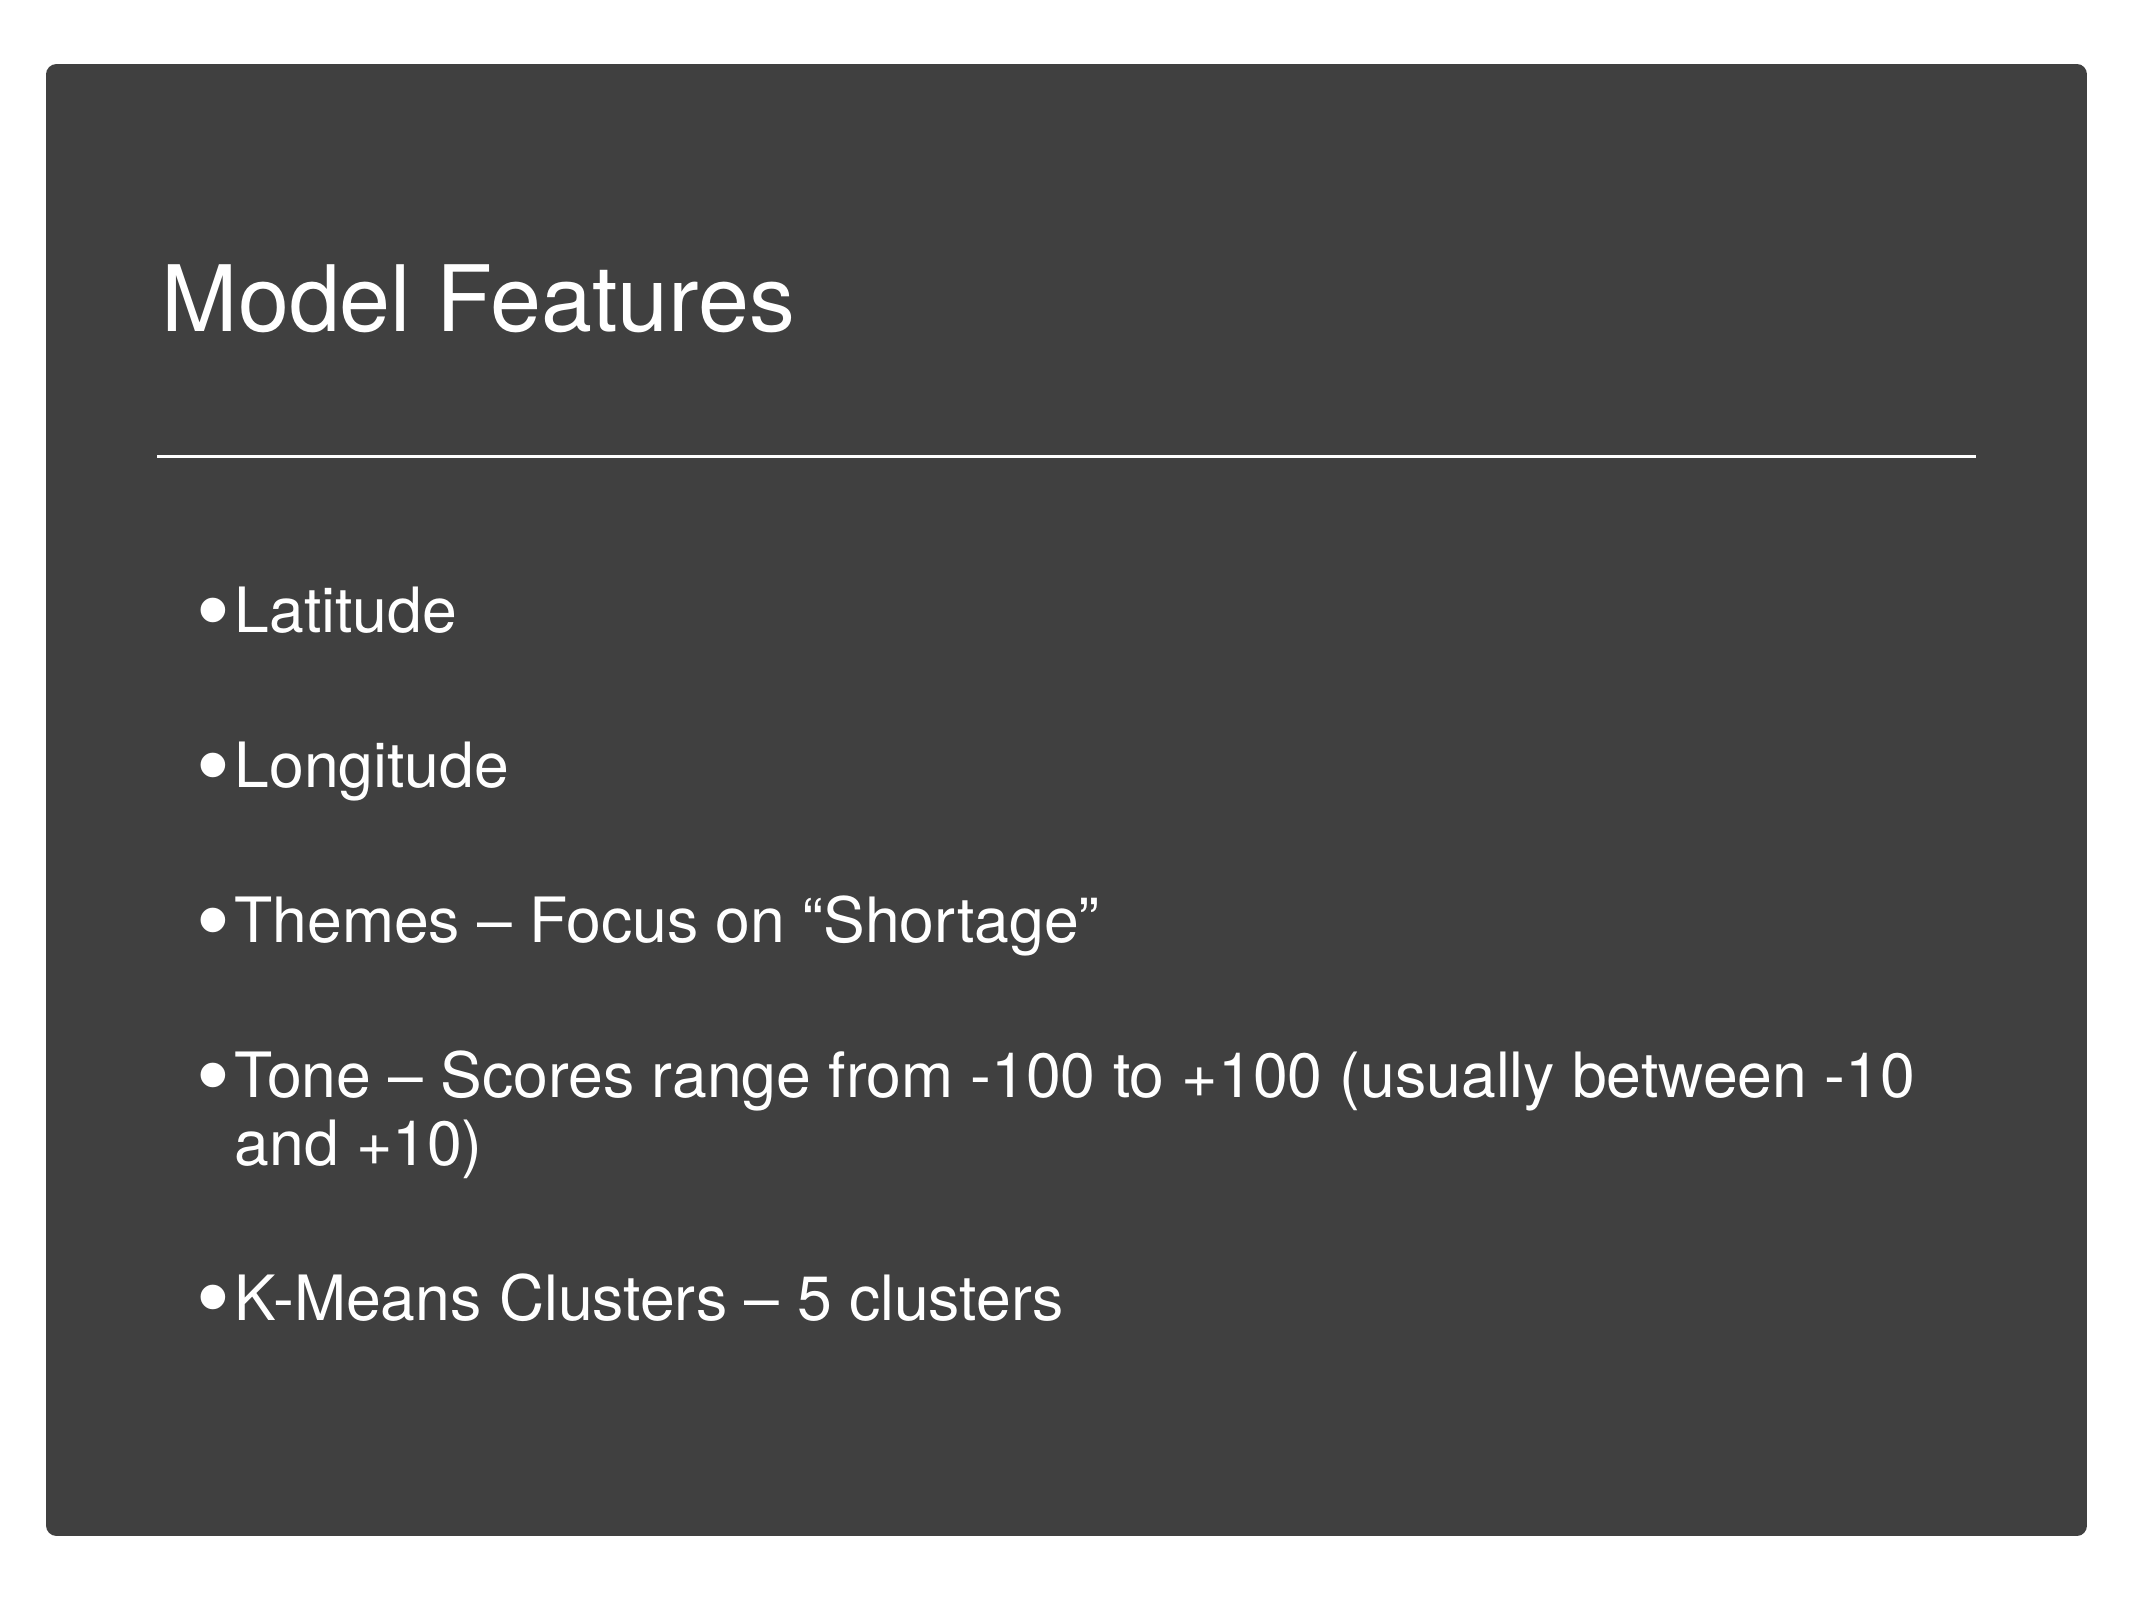

# Model Features
Latitude
Longitude
Themes – Focus on “Shortage”
Tone – Scores range from -100 to +100 (usually between -10 and +10)
K-Means Clusters – 5 clusters